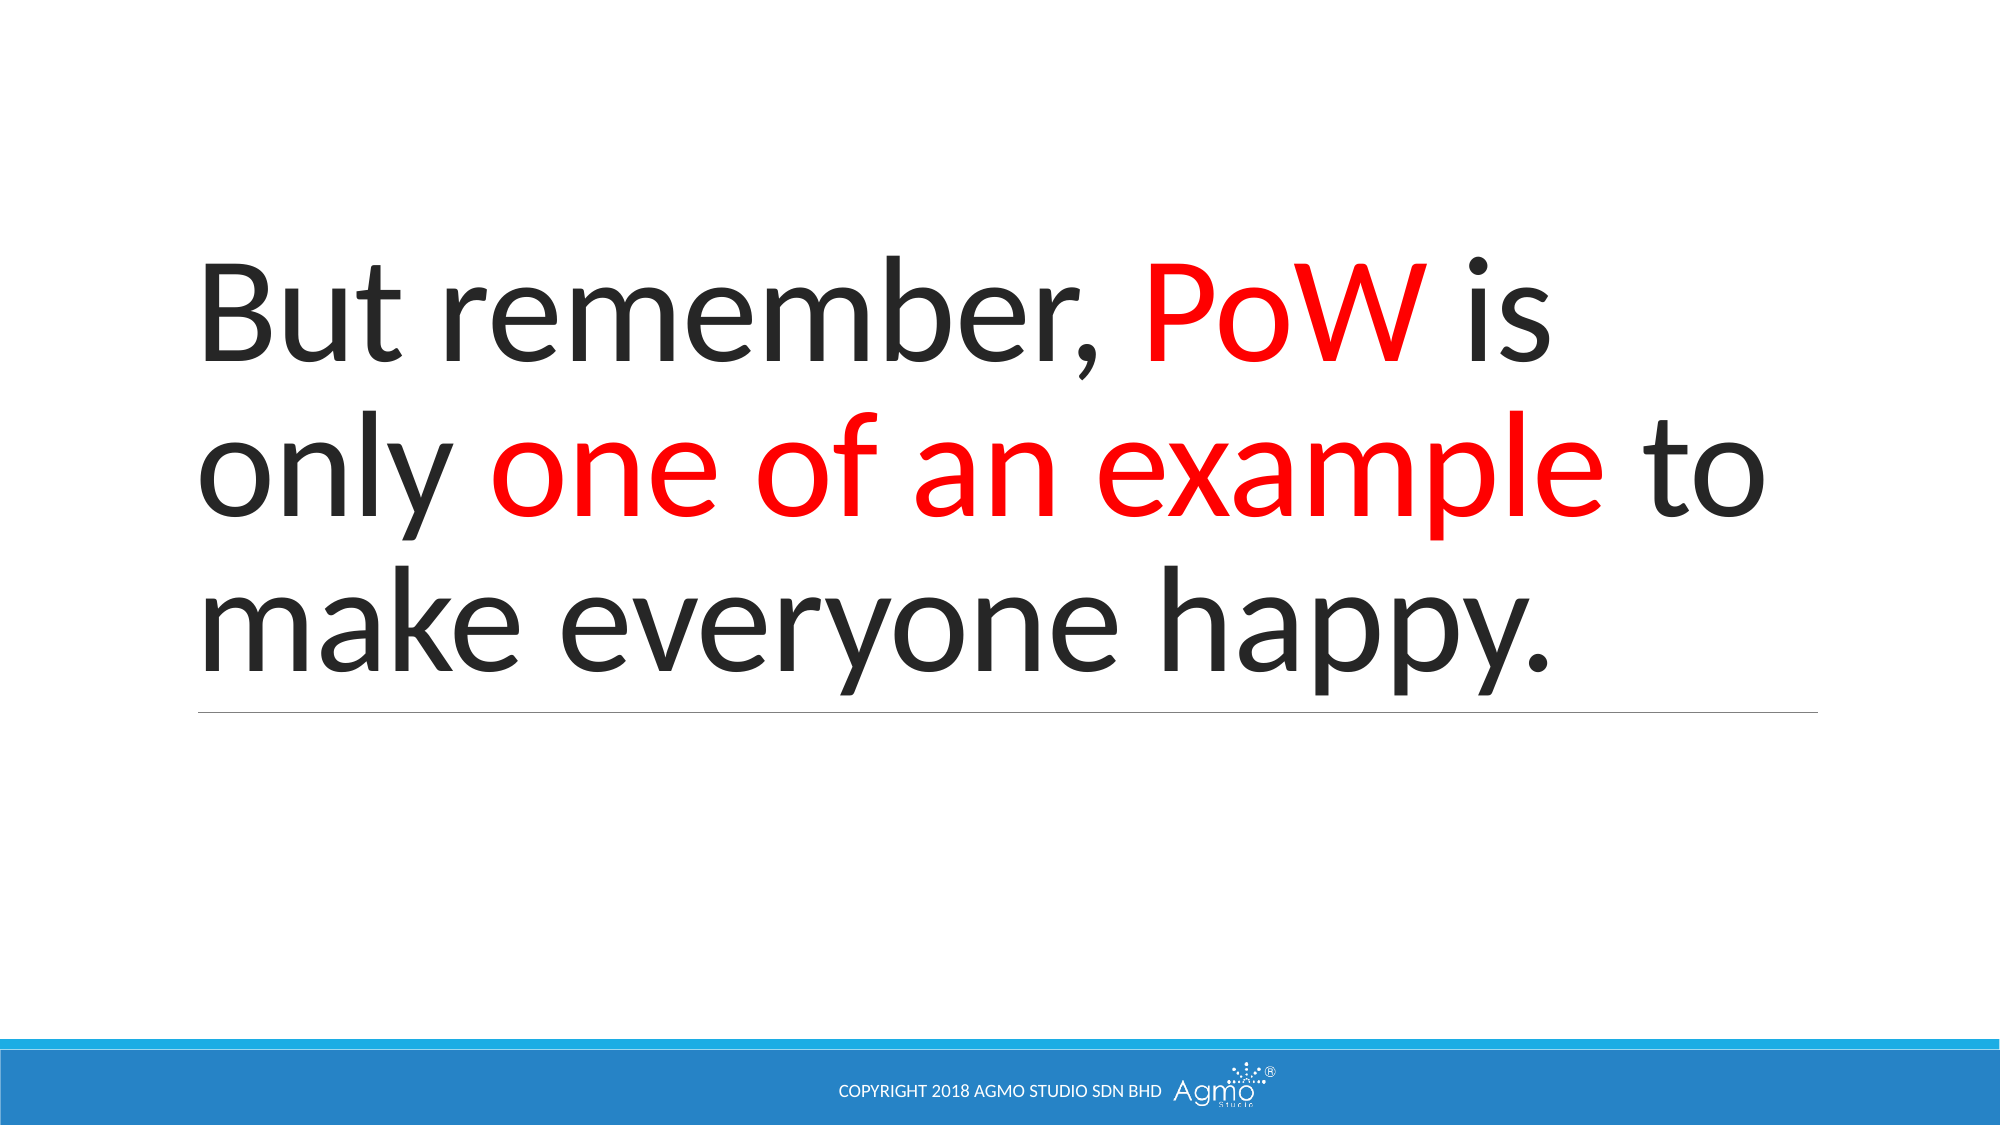

# But remember, PoW is only one of an example to make everyone happy.

Copyright 2018 Agmo Studio Sdn Bhd